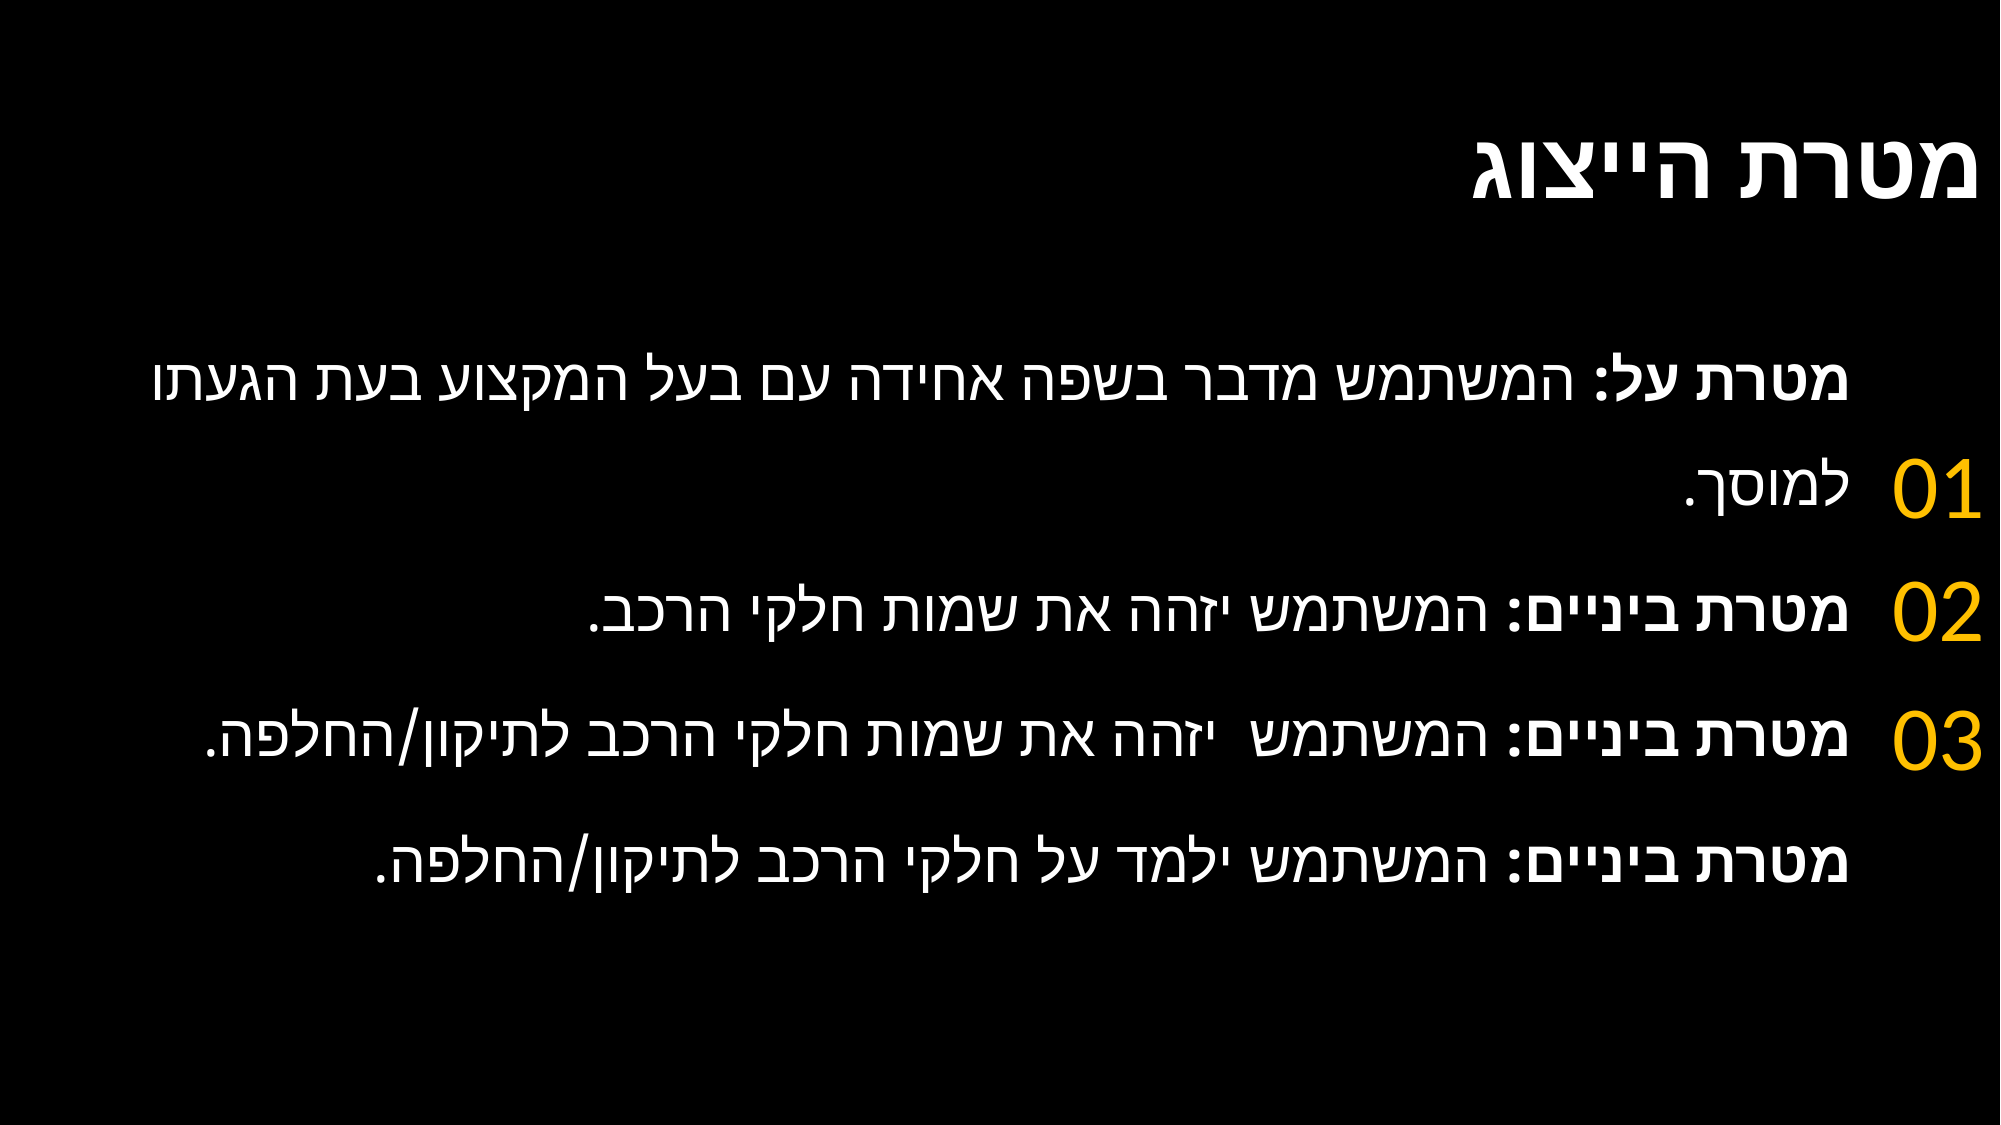

# מטרת הייצוג
מטרת על: המשתמש מדבר בשפה אחידה עם בעל המקצוע בעת הגעתו למוסך.
מטרת ביניים: המשתמש יזהה את שמות חלקי הרכב.
מטרת ביניים: המשתמש  יזהה את שמות חלקי הרכב לתיקון/החלפה.
מטרת ביניים: המשתמש ילמד על חלקי הרכב לתיקון/החלפה.
01
02
03